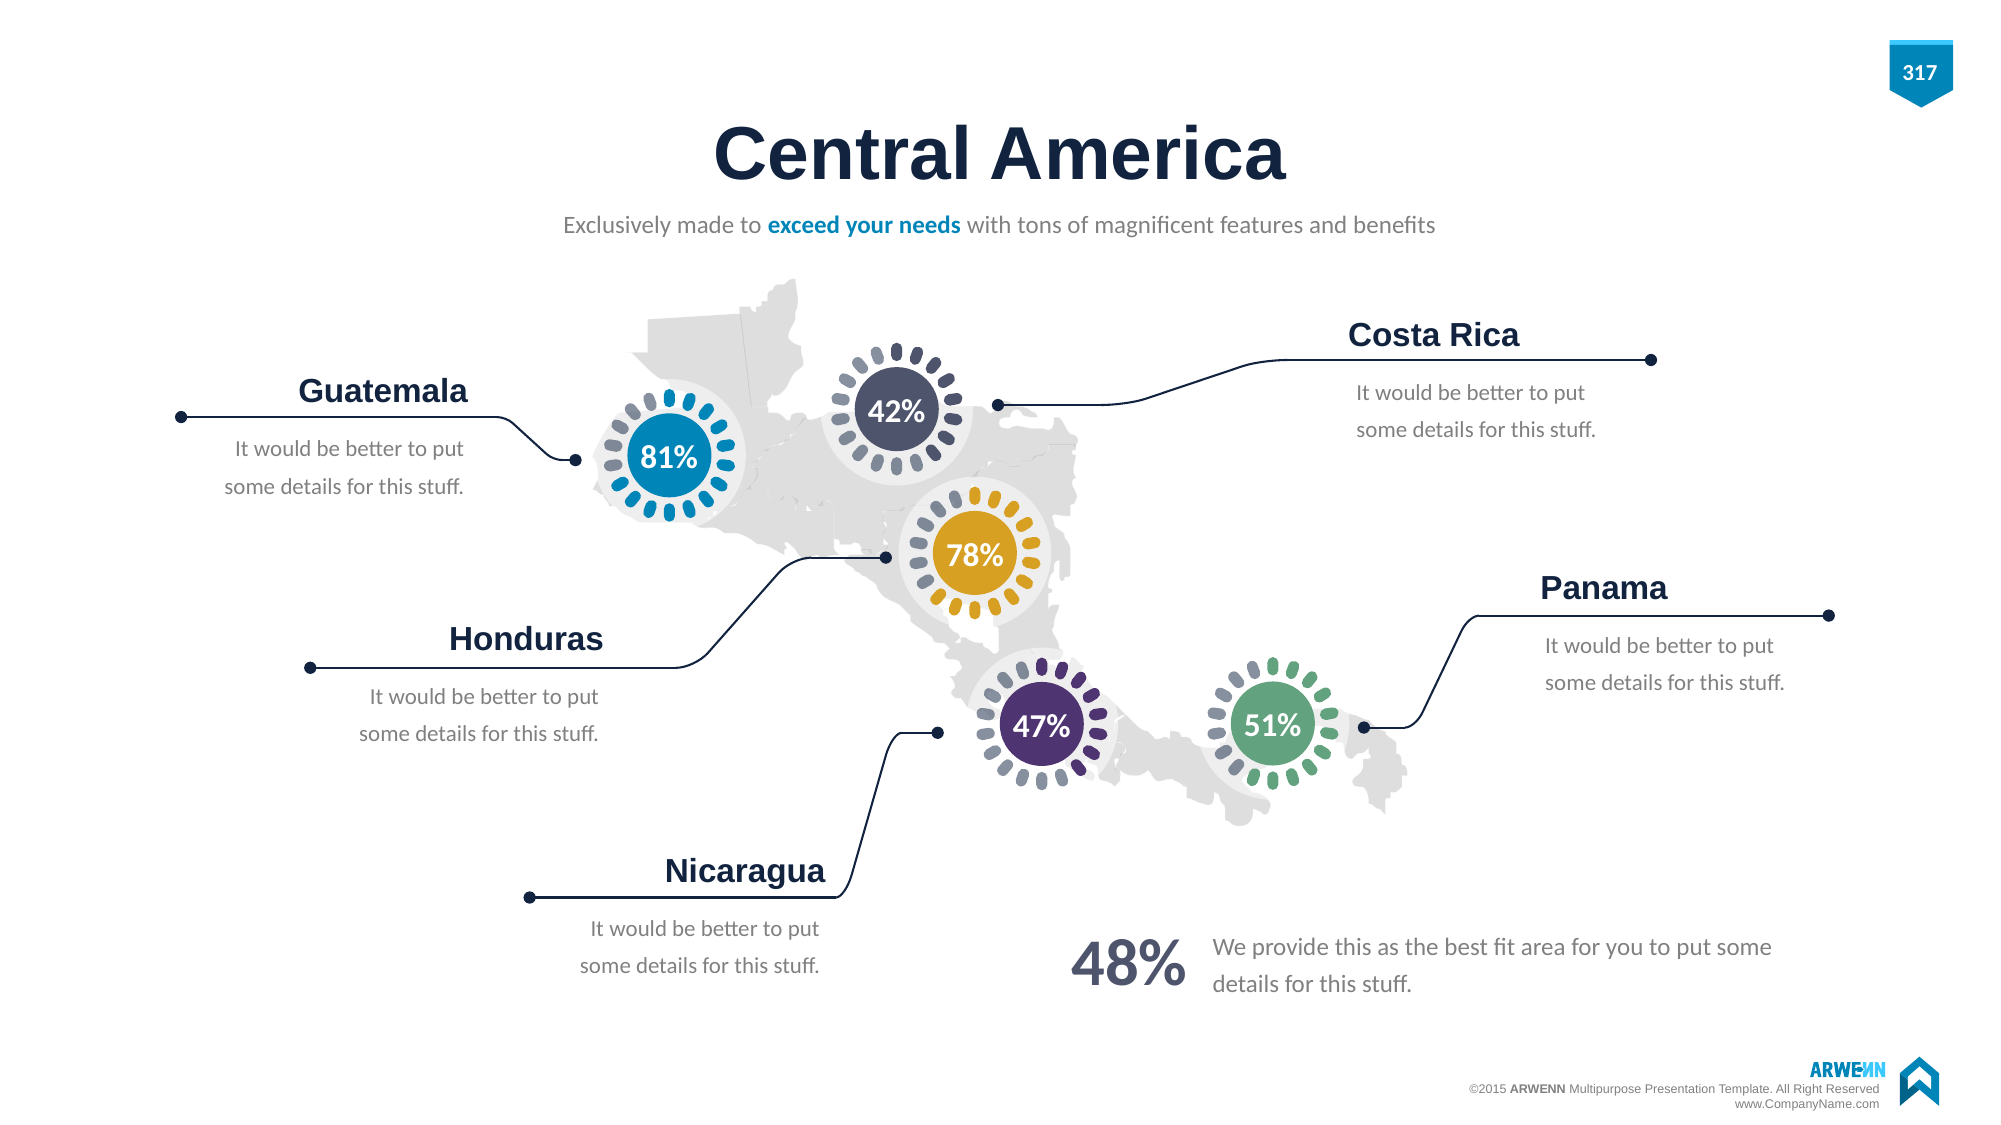

# Central America
Exclusively made to exceed your needs with tons of magnificent features and benefits

Costa Rica
It would be better to put some details for this stuff.

Guatemala
It would be better to put some details for this stuff.
42%

81%

78%

Panama
It would be better to put some details for this stuff.
Honduras
It would be better to put some details for this stuff.

51%
47%

Nicaragua
It would be better to put some details for this stuff.
48%
We provide this as the best fit area for you to put some details for this stuff.